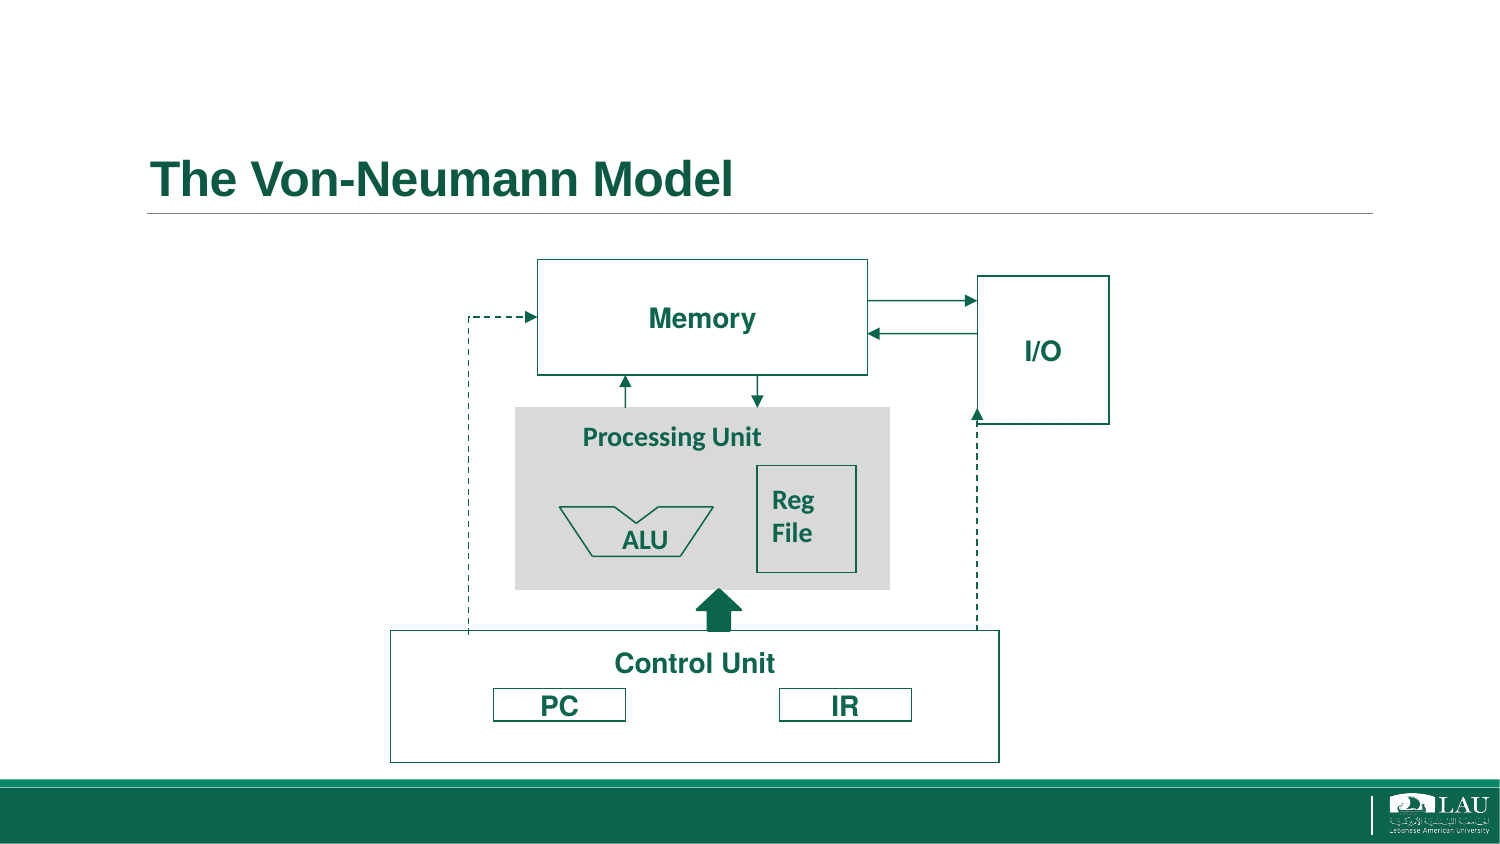

# The Von-Neumann Model
Memory
I/O

Processing Unit

Reg
File

ALU

Control Unit

PC
IR
Spring 2021
CSC 322: Computer Organization Lab